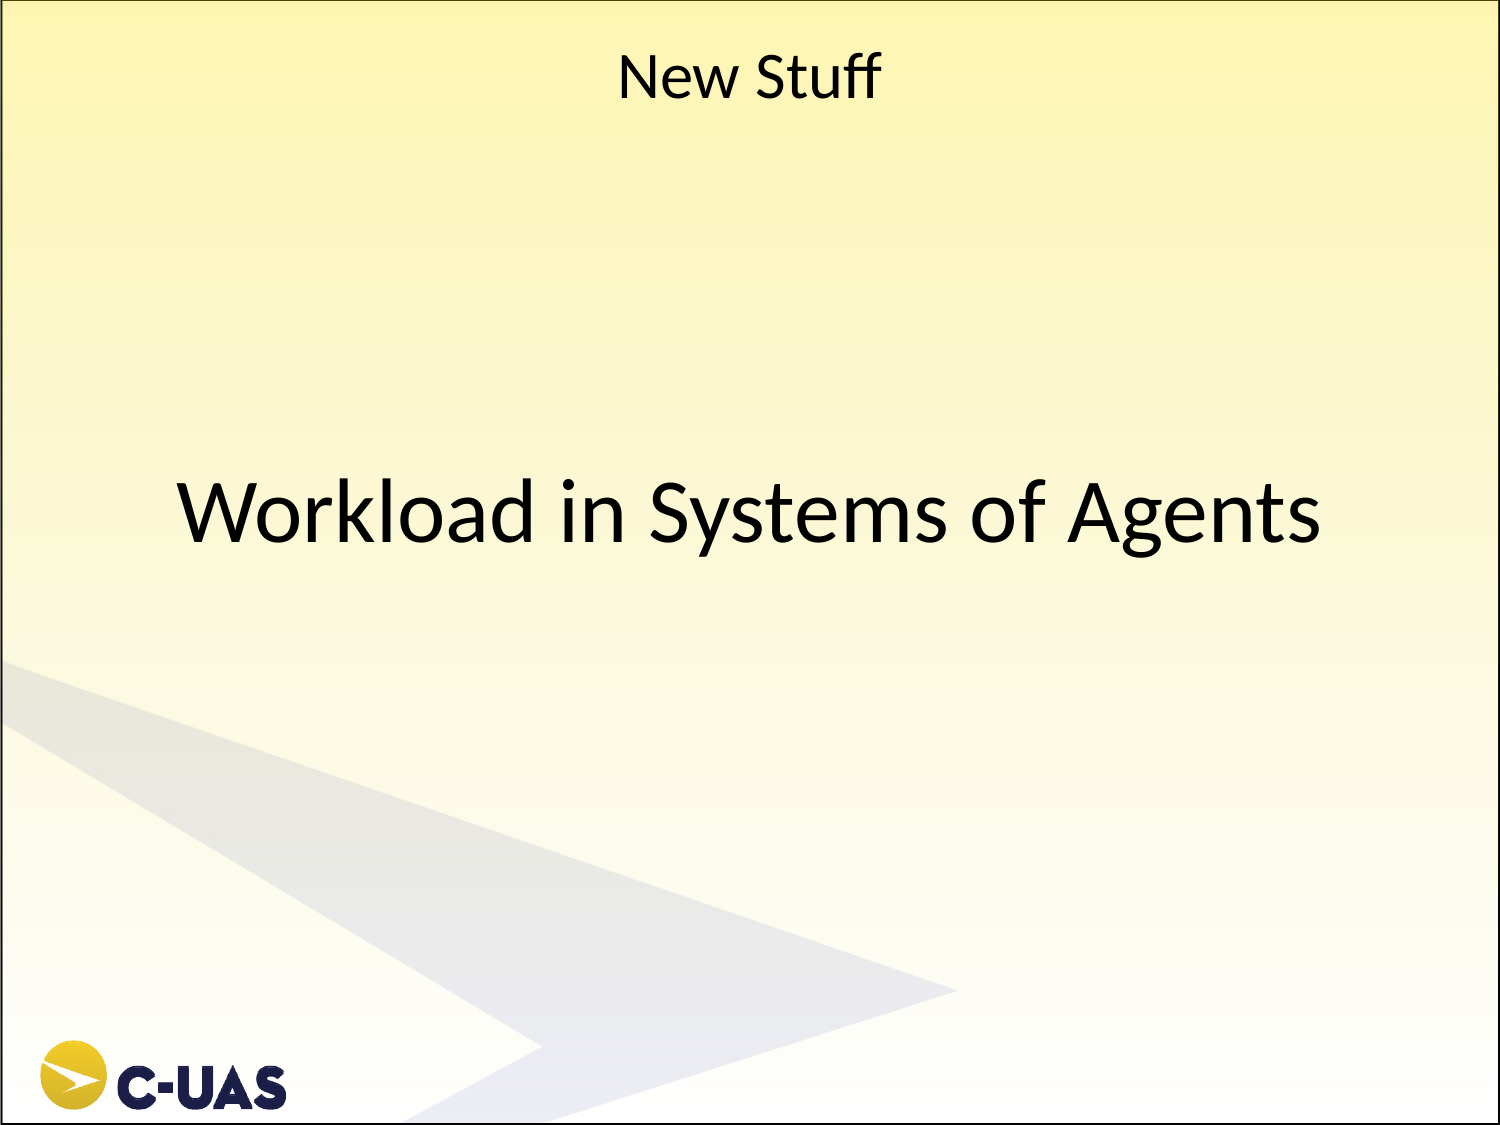

New Stuff
Workload in Systems of Agents